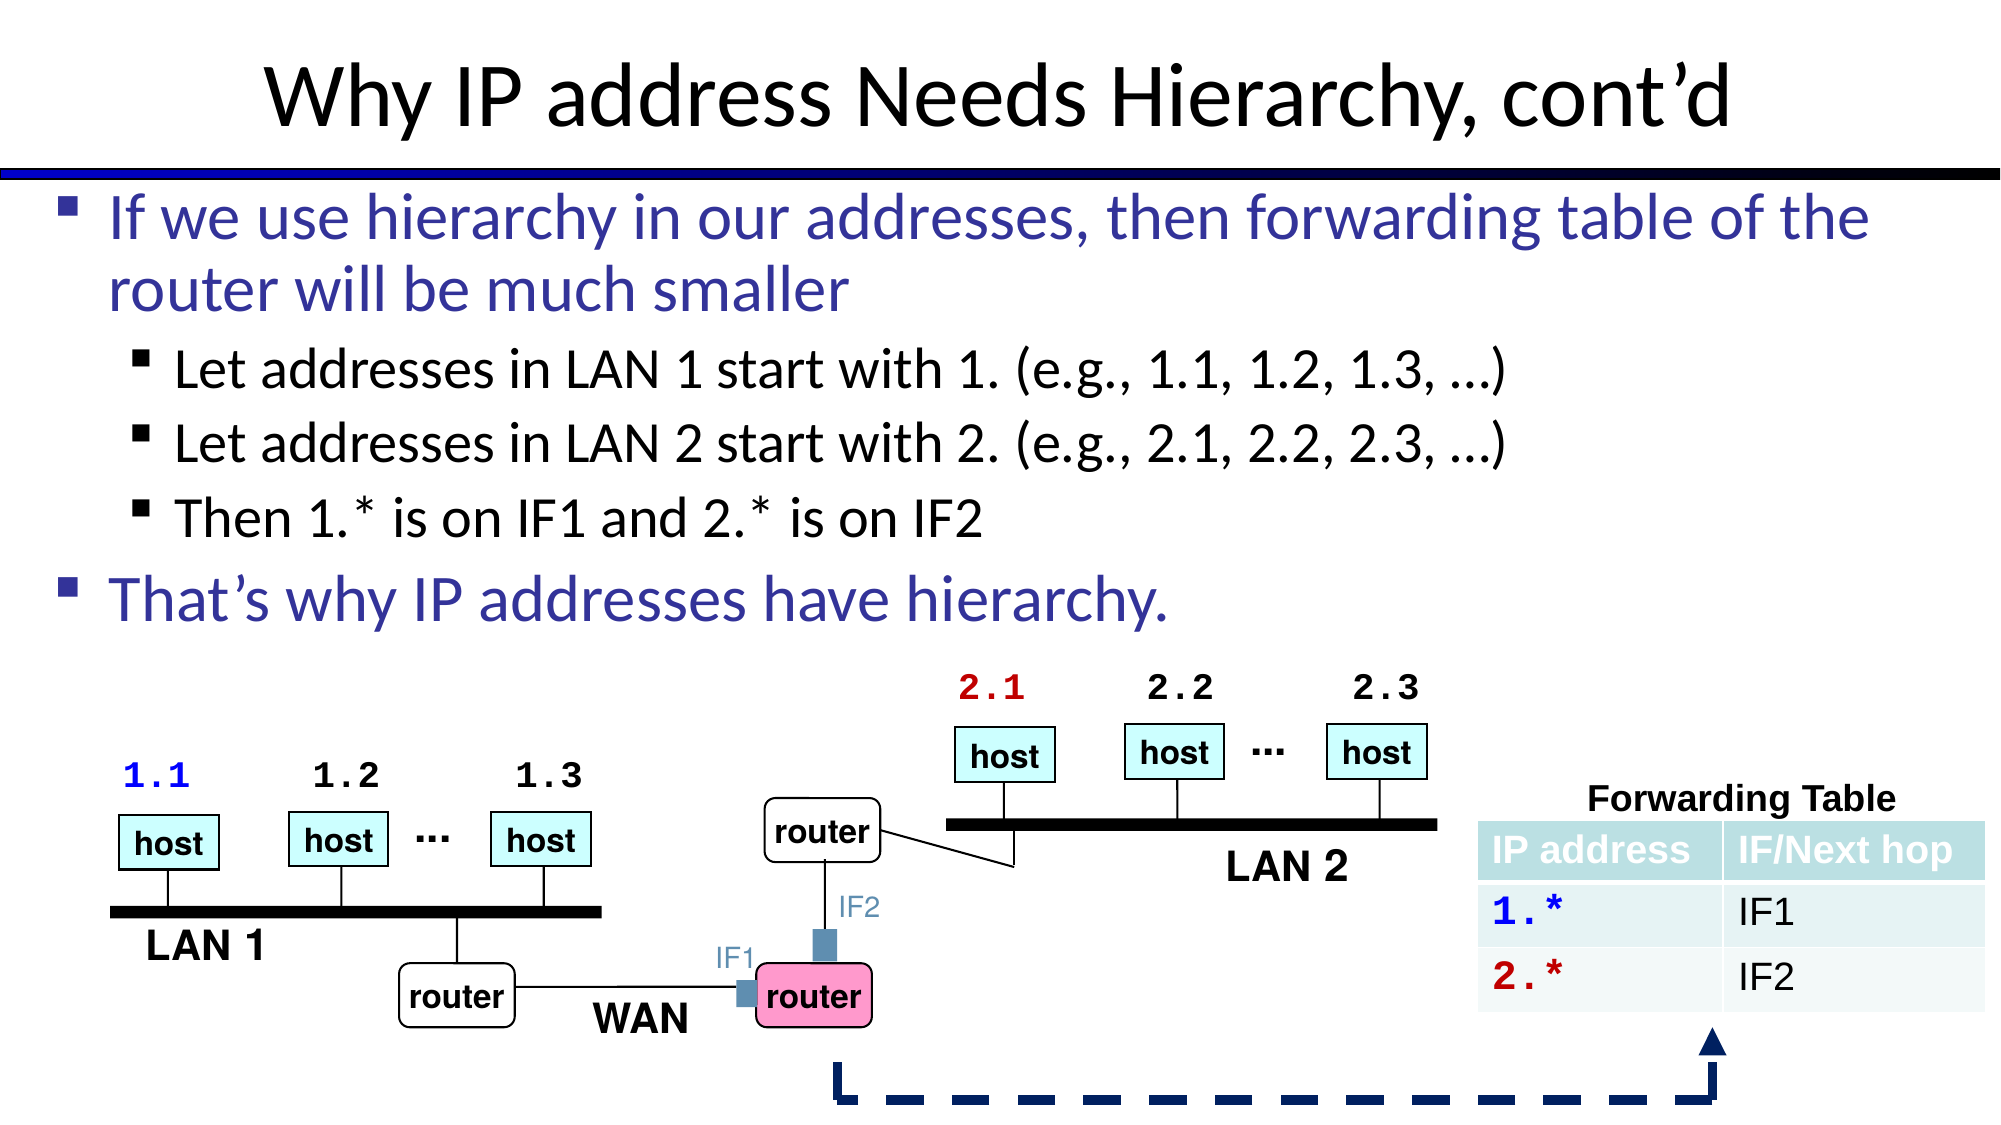

# Why IP address Needs Hierarchy, cont’d
If we use hierarchy in our addresses, then forwarding table of the router will be much smaller
Let addresses in LAN 1 start with 1. (e.g., 1.1, 1.2, 1.3, …)
Let addresses in LAN 2 start with 2. (e.g., 2.1, 2.2, 2.3, …)
Then 1.* is on IF1 and 2.* is on IF2
That’s why IP addresses have hierarchy.

2.1
2.2
2.3
...
host
host
host
1.1
1.2
1.3
Forwarding Table

router
...
host
host
host
| IP address | IF/Next hop |
| --- | --- |
| 1.\* | IF1 |
| 2.\* | IF2 |

LAN 2

IF2
LAN 1

IF1
router
router

WAN